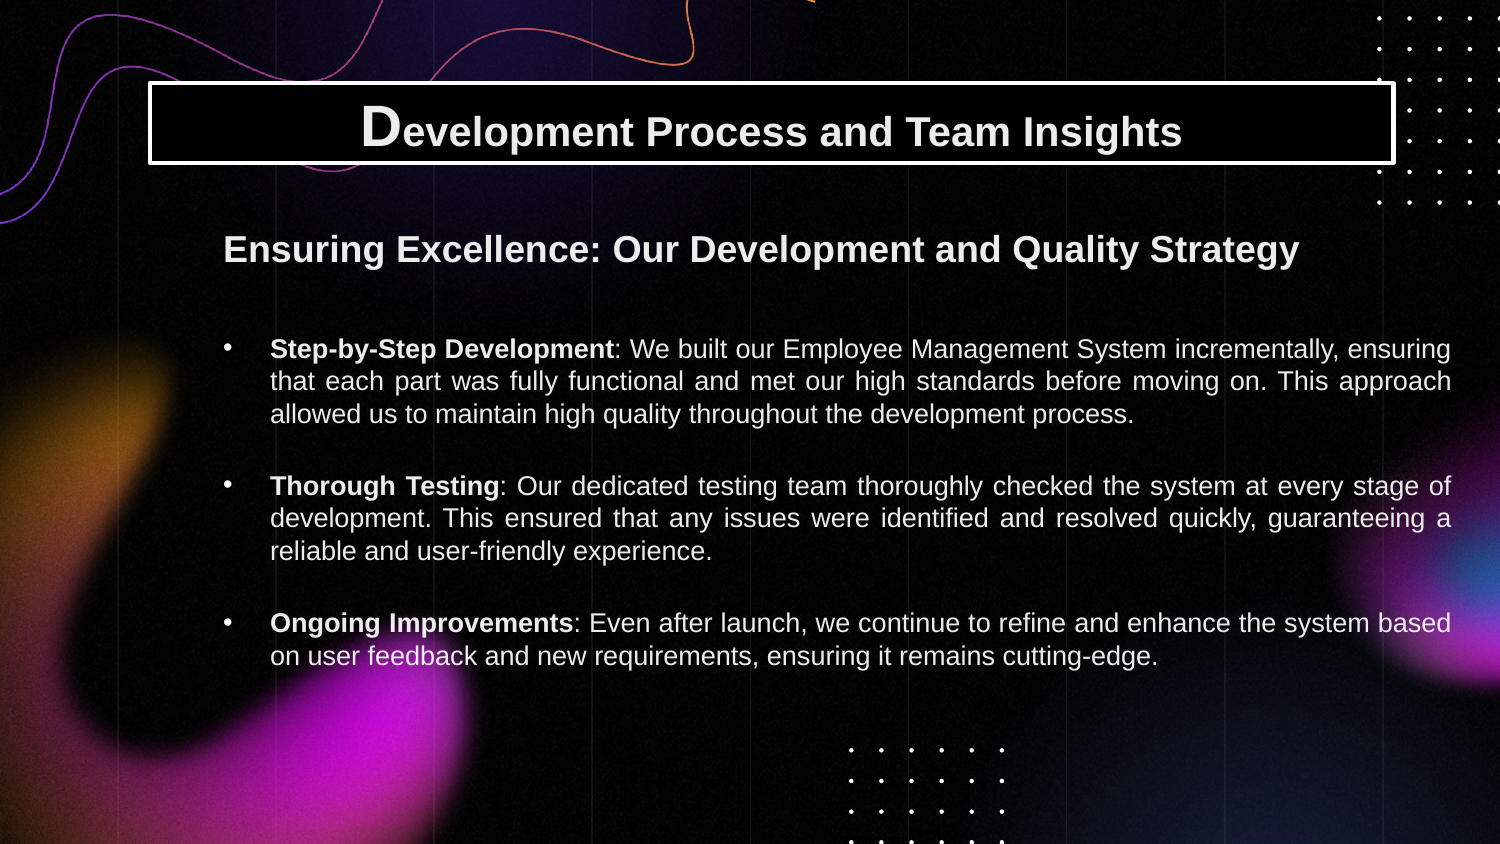

Development Process and Team Insights
Ensuring Excellence: Our Development and Quality Strategy
Step-by-Step Development: We built our Employee Management System incrementally, ensuring that each part was fully functional and met our high standards before moving on. This approach allowed us to maintain high quality throughout the development process.

Thorough Testing: Our dedicated testing team thoroughly checked the system at every stage of development. This ensured that any issues were identified and resolved quickly, guaranteeing a reliable and user-friendly experience.

Ongoing Improvements: Even after launch, we continue to refine and enhance the system based on user feedback and new requirements, ensuring it remains cutting-edge.